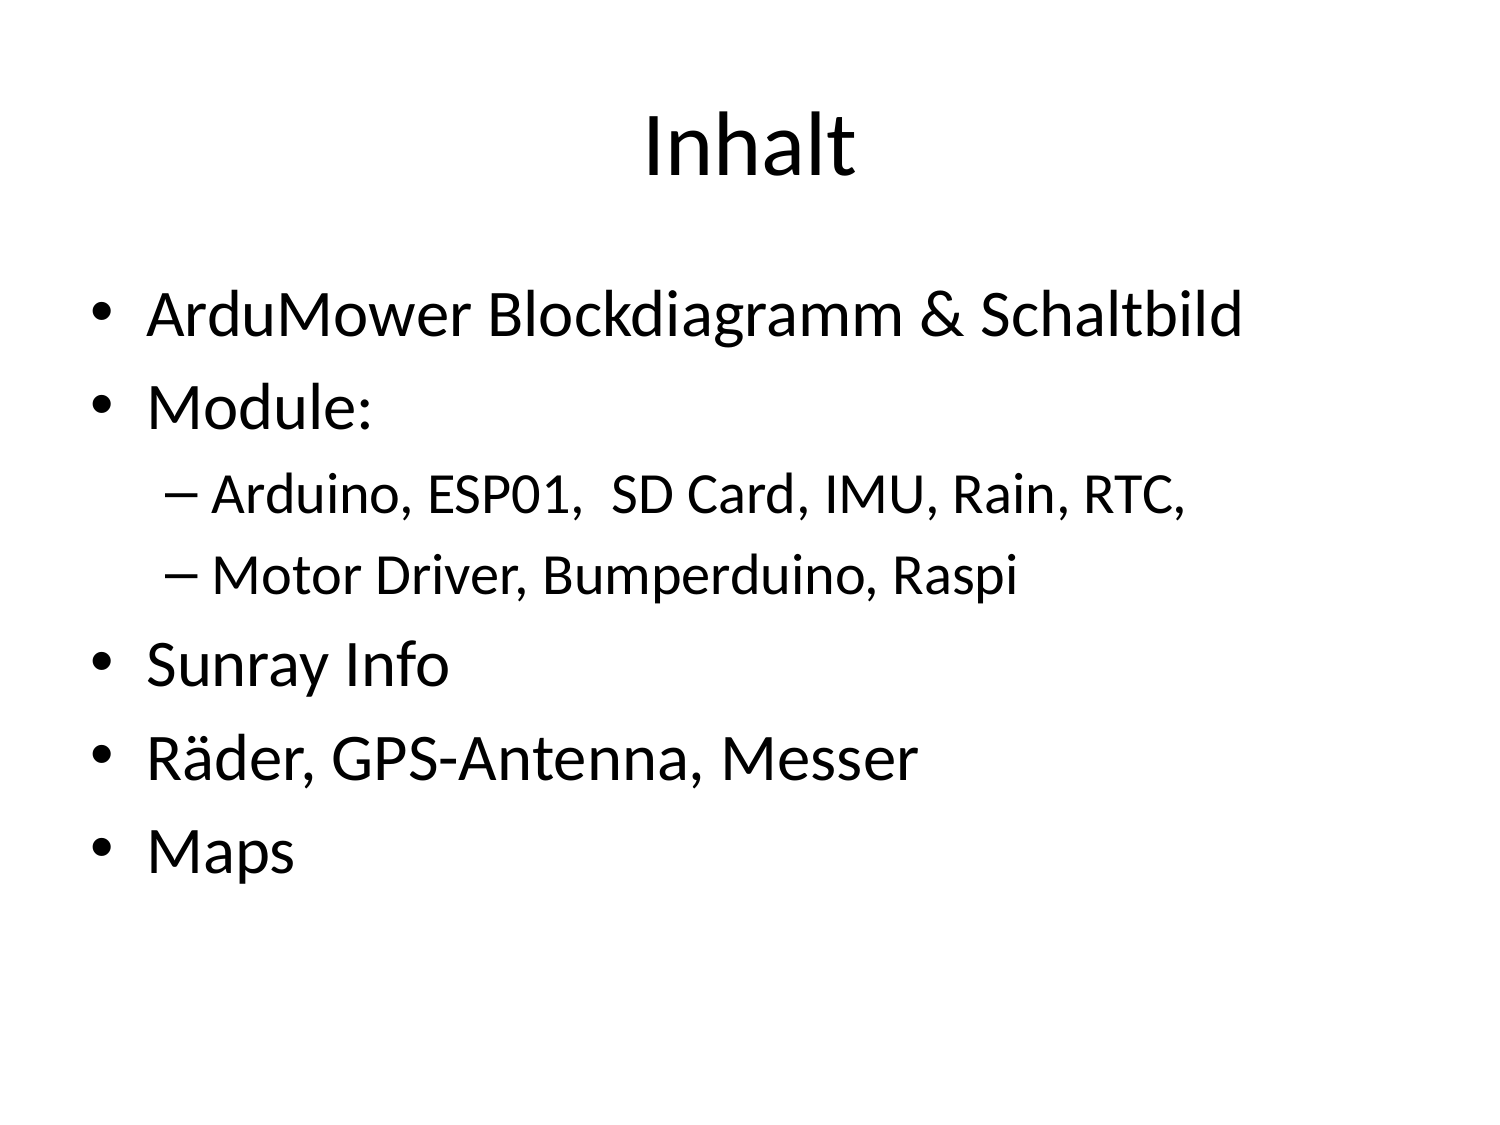

# Inhalt
ArduMower Blockdiagramm & Schaltbild
Module:
Arduino, ESP01,  SD Card, IMU, Rain, RTC,
Motor Driver, Bumperduino, Raspi
Sunray Info
Räder, GPS-Antenna, Messer
Maps